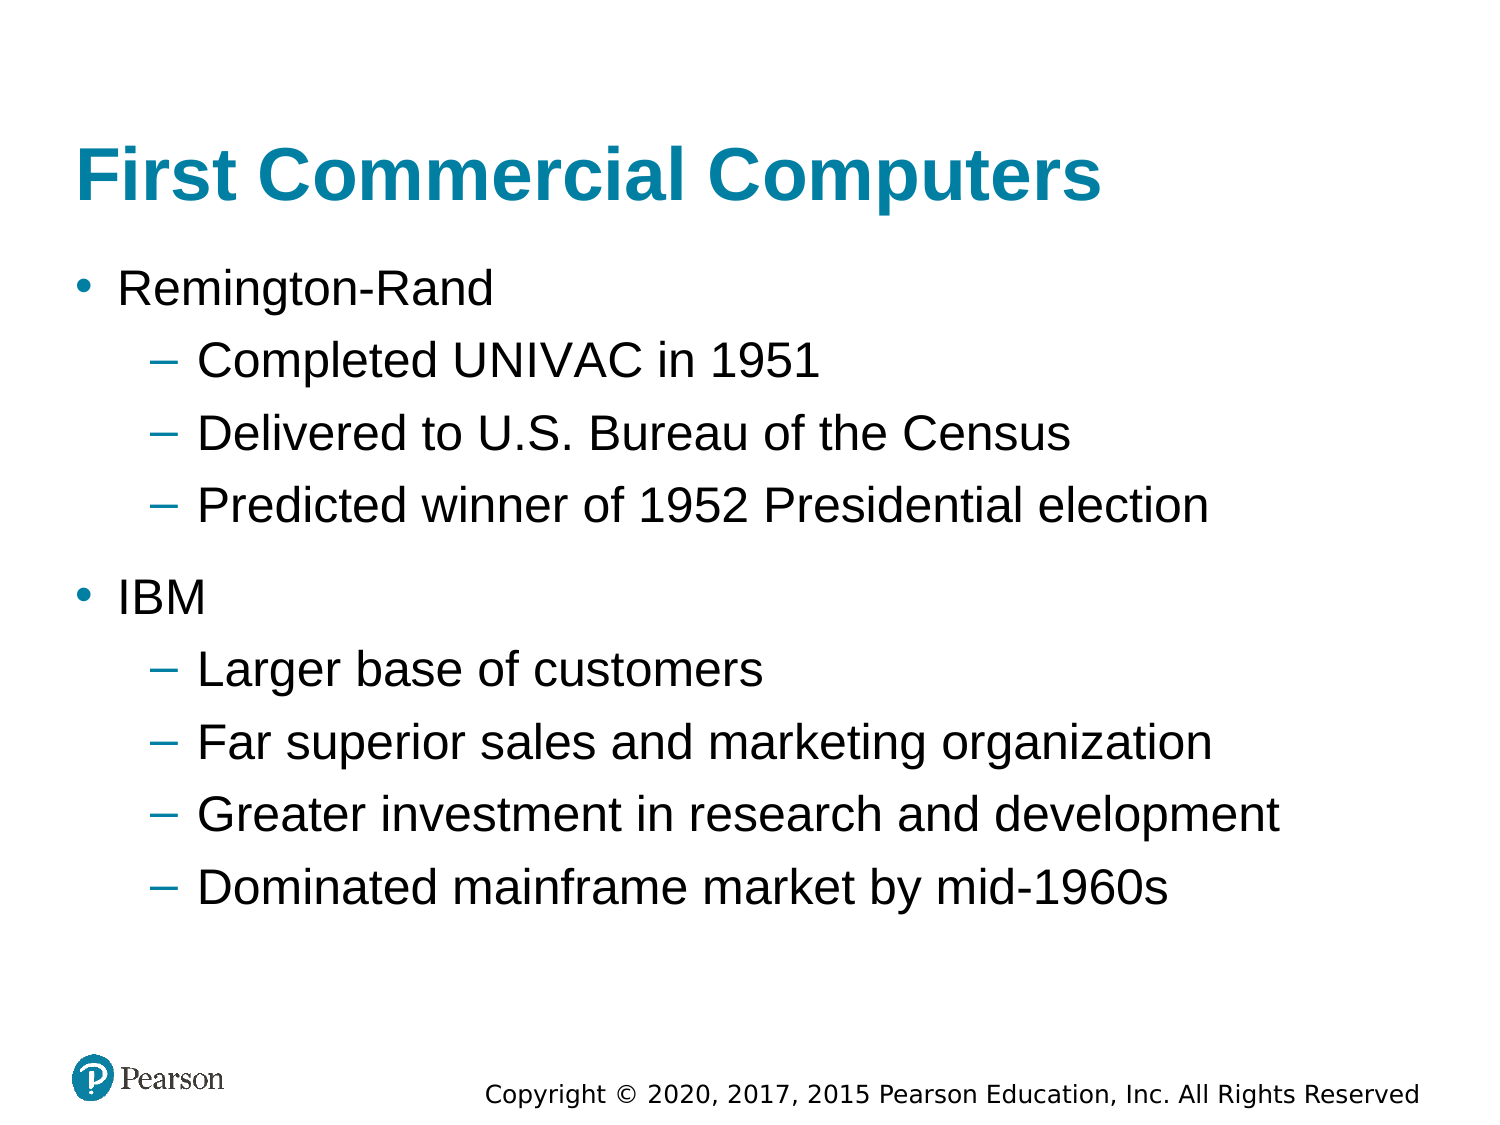

# First Commercial Computers
Remington-Rand
Completed U N I V A C in 1951
Delivered to U.S. Bureau of the Census
Predicted winner of 1952 Presidential election
I B M
Larger base of customers
Far superior sales and marketing organization
Greater investment in research and development
Dominated mainframe market by mid-1960s